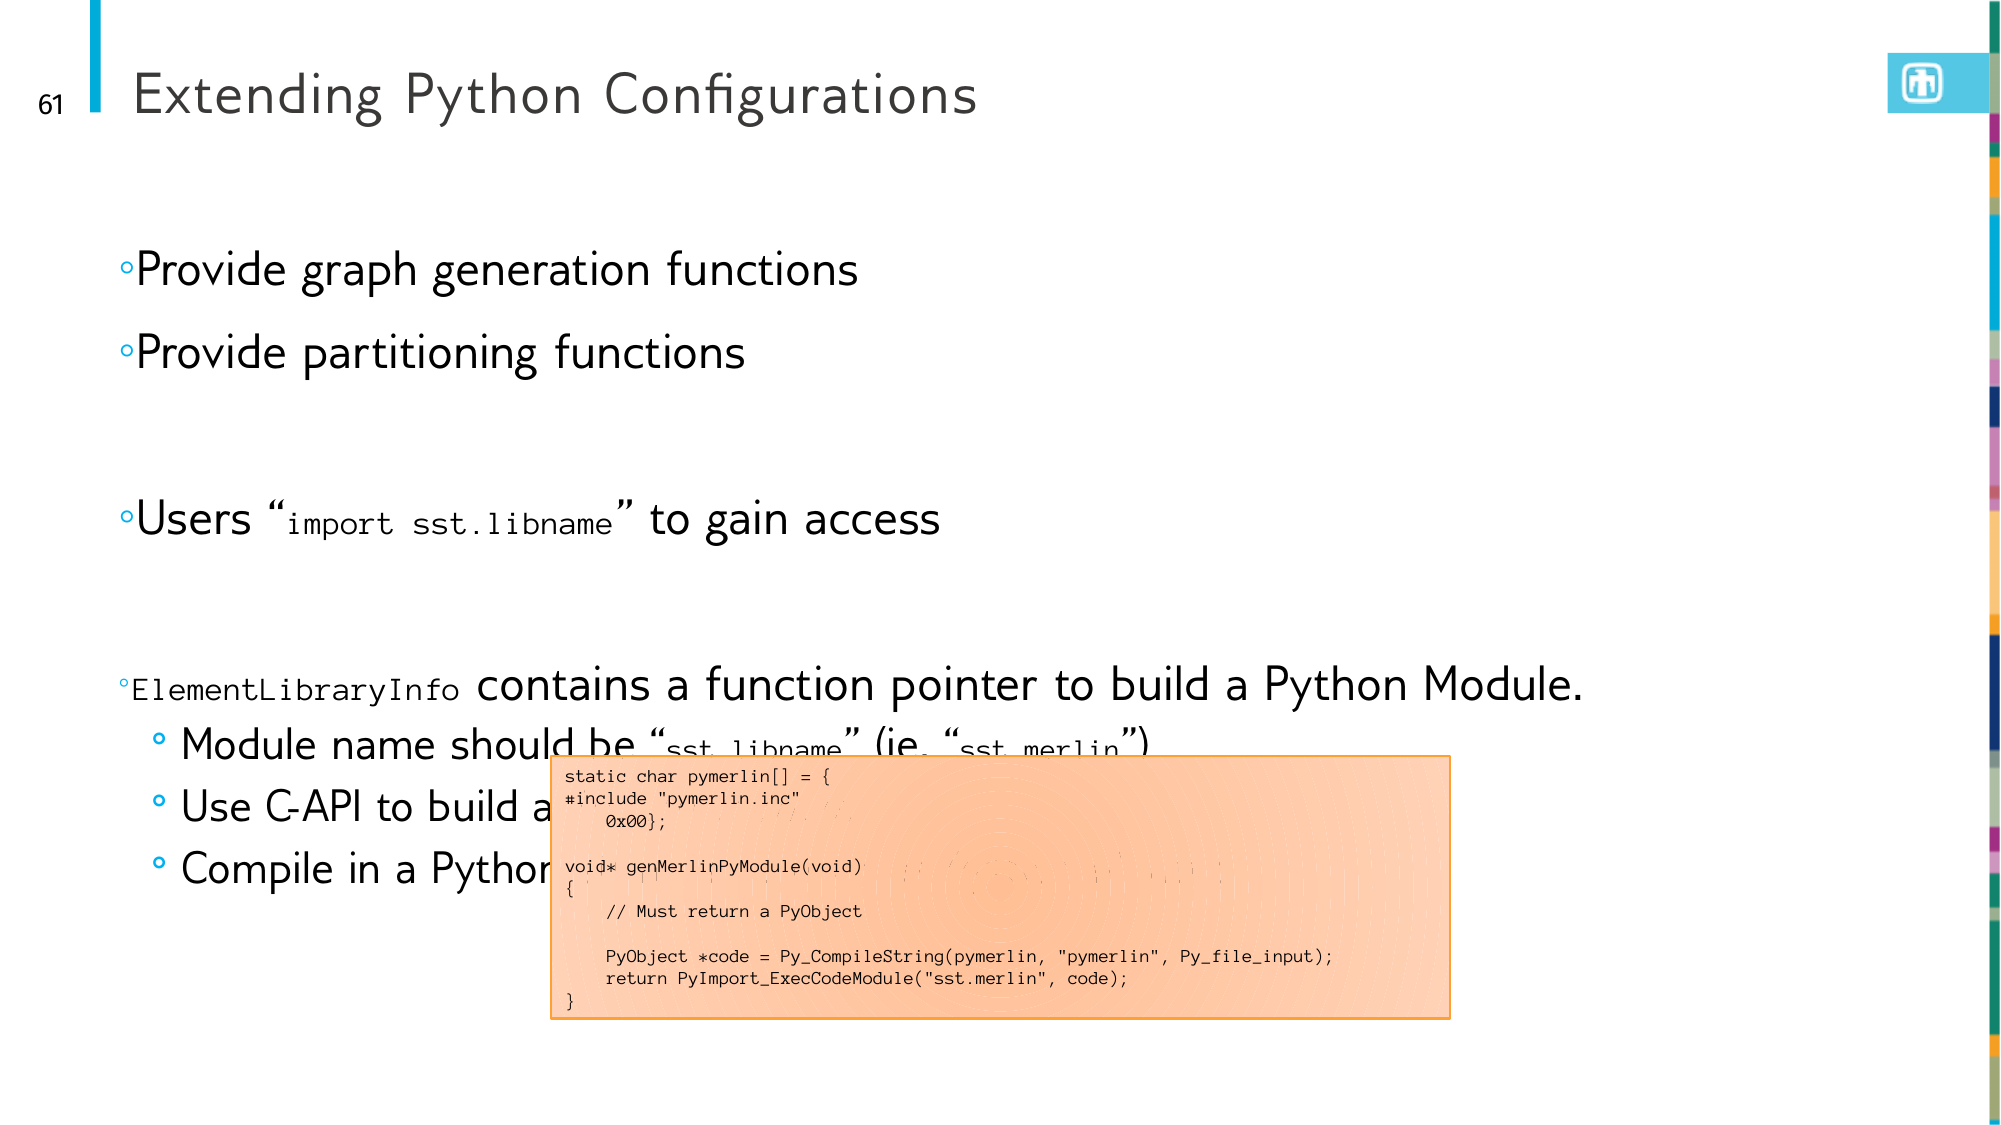

# Extending Python Configurations
61
Provide graph generation functions
Provide partitioning functions

Users “import sst.libname” to gain access

ElementLibraryInfo contains a function pointer to build a Python Module.
Module name should be “sst.libname” (ie, “sst.merlin”)
Use C-API to build a Python module
Compile in a Python string, and exec as Python Module
static char pymerlin[] = {
#include "pymerlin.inc"
    0x00};

void* genMerlinPyModule(void)
{
    // Must return a PyObject

    PyObject *code = Py_CompileString(pymerlin, "pymerlin", Py_file_input);
    return PyImport_ExecCodeModule("sst.merlin", code);
}